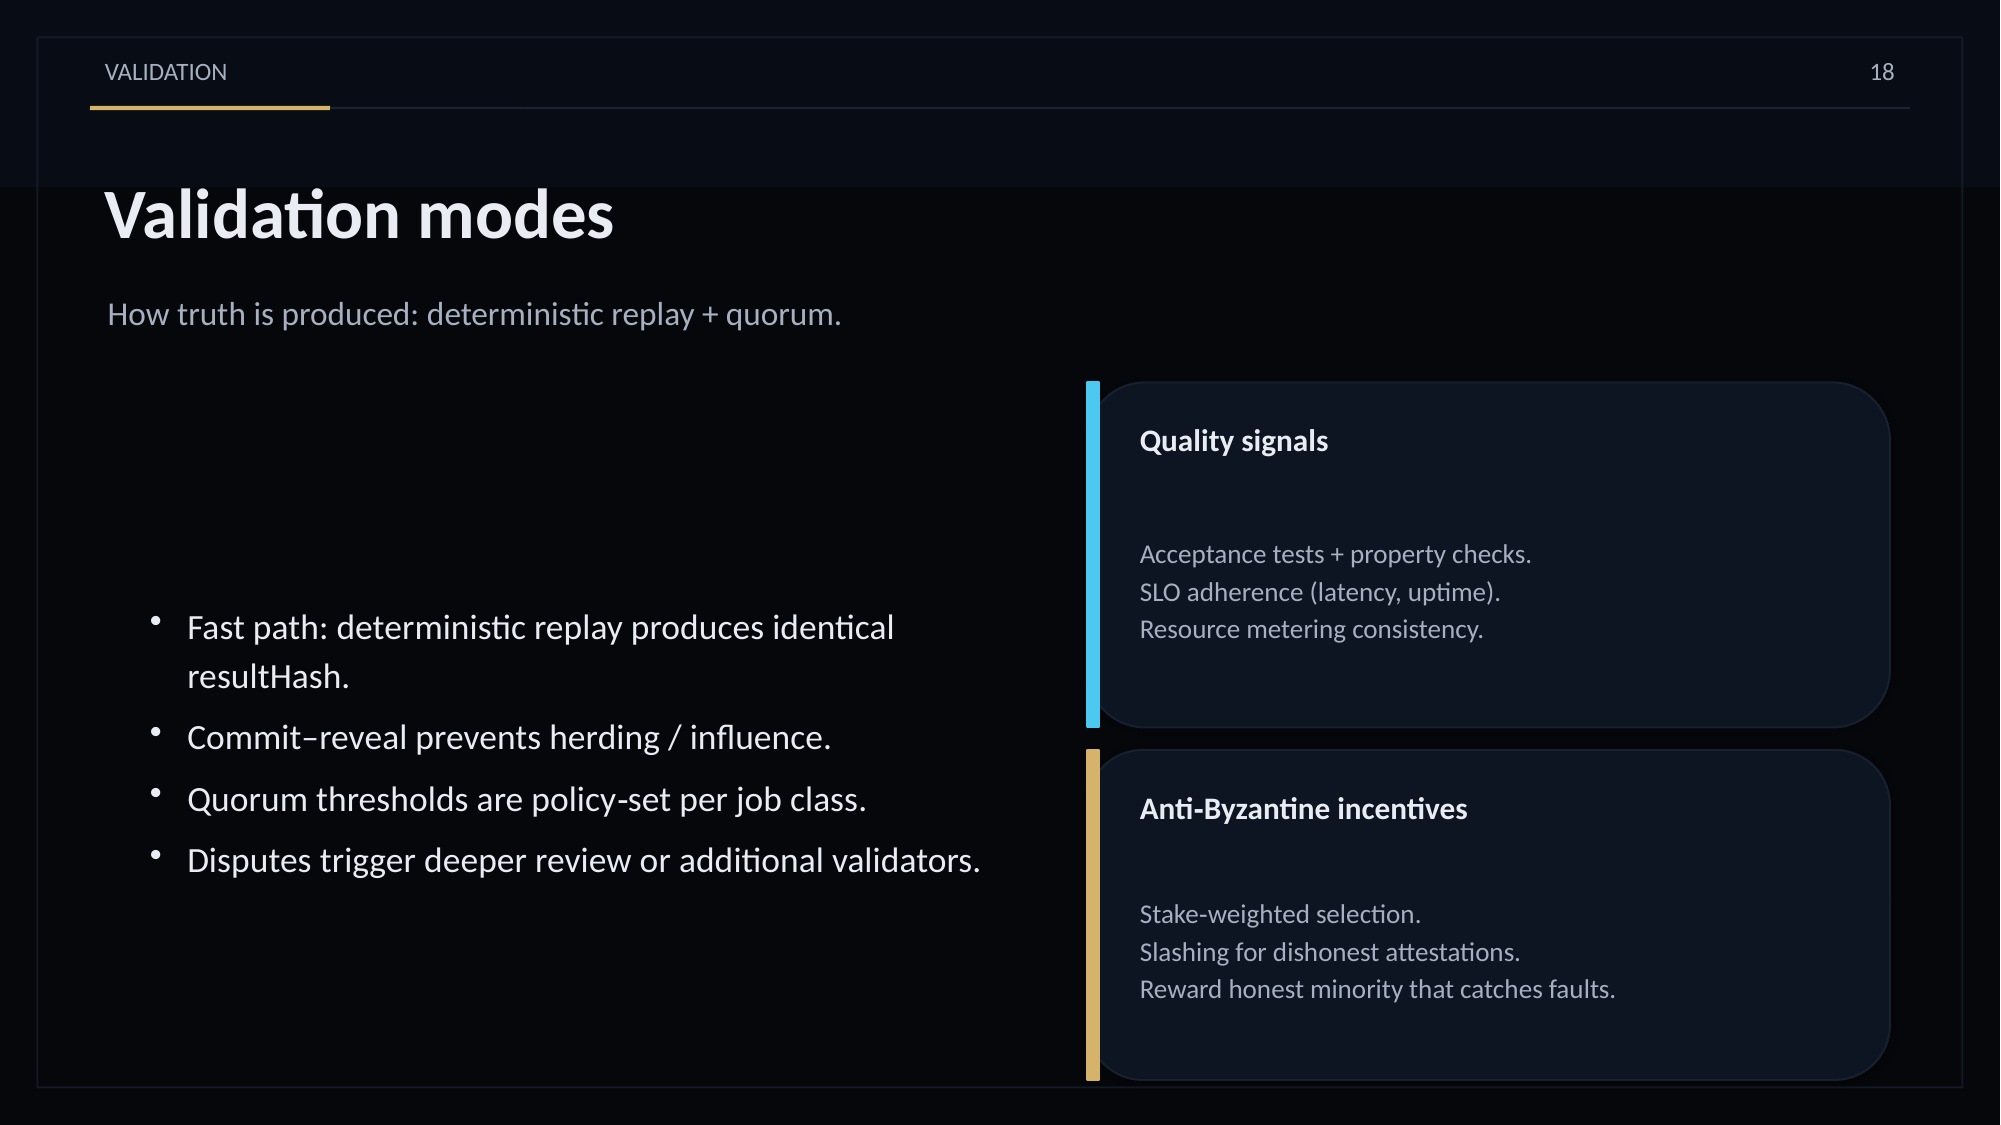

VALIDATION
18

Validation modes
How truth is produced: deterministic replay + quorum.
Fast path: deterministic replay produces identical resultHash.
Commit–reveal prevents herding / influence.
Quorum thresholds are policy‑set per job class.
Disputes trigger deeper review or additional validators.

Quality signals
Acceptance tests + property checks.
SLO adherence (latency, uptime).
Resource metering consistency.

Anti‑Byzantine incentives
Stake‑weighted selection.
Slashing for dishonest attestations.
Reward honest minority that catches faults.